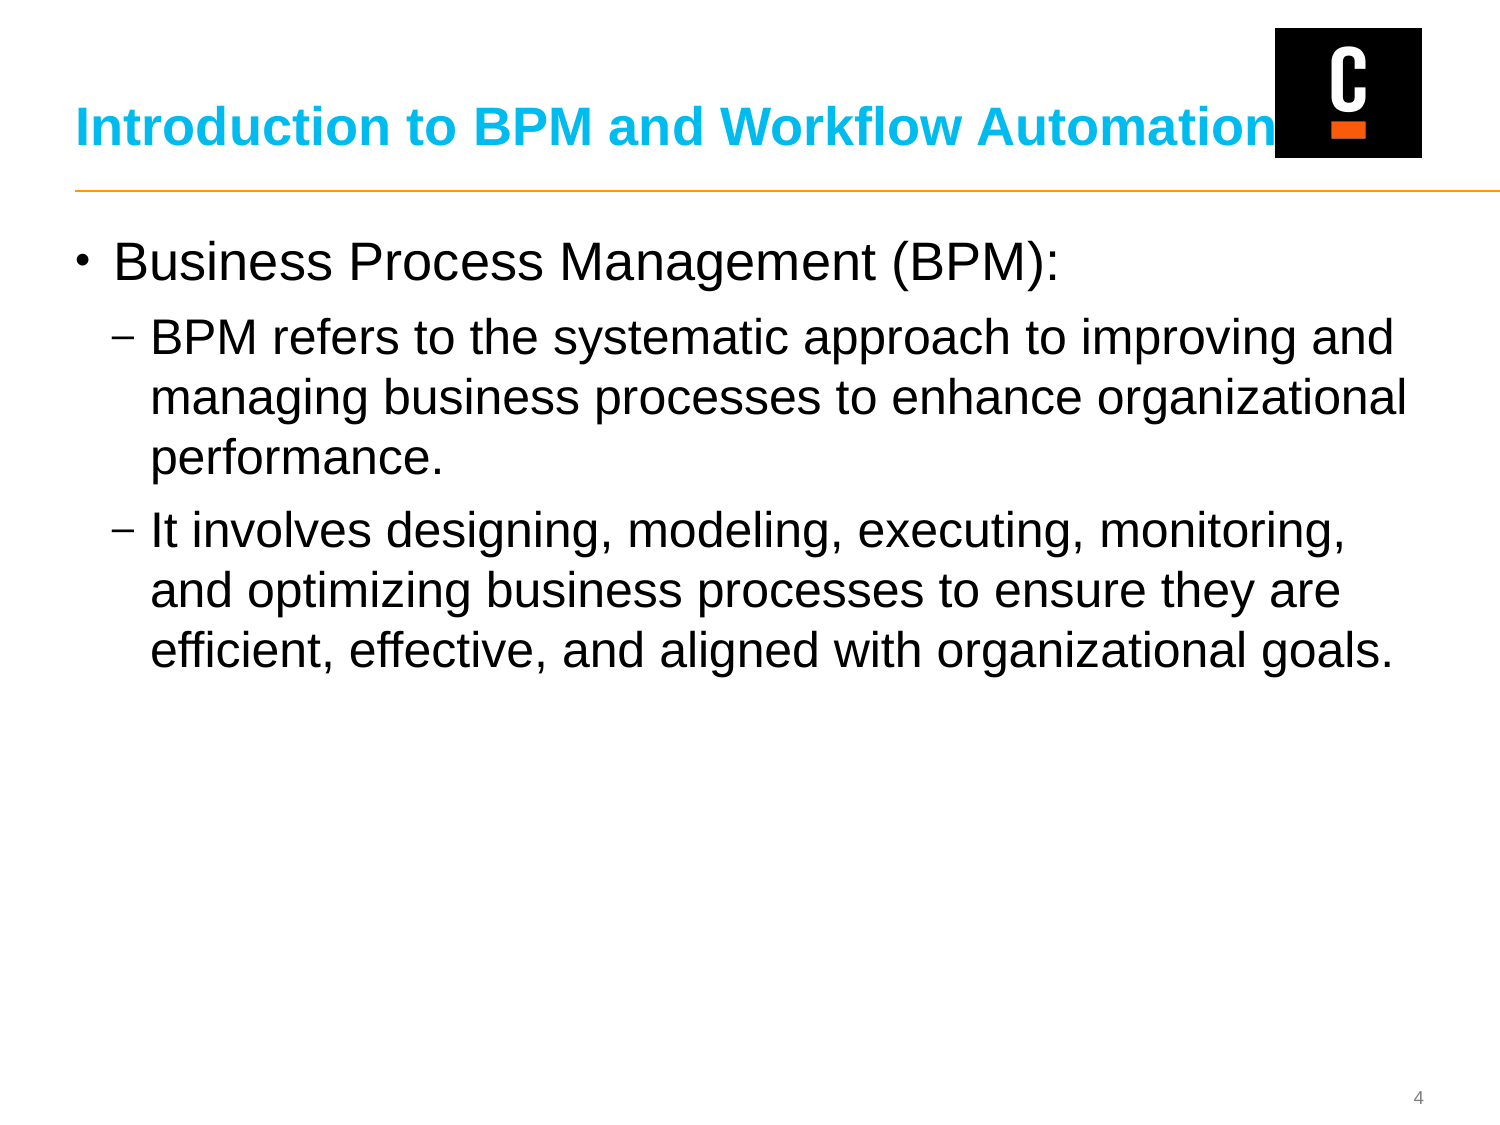

# Introduction to BPM and Workflow Automation
Business Process Management (BPM):
BPM refers to the systematic approach to improving and managing business processes to enhance organizational performance.
It involves designing, modeling, executing, monitoring, and optimizing business processes to ensure they are efficient, effective, and aligned with organizational goals.